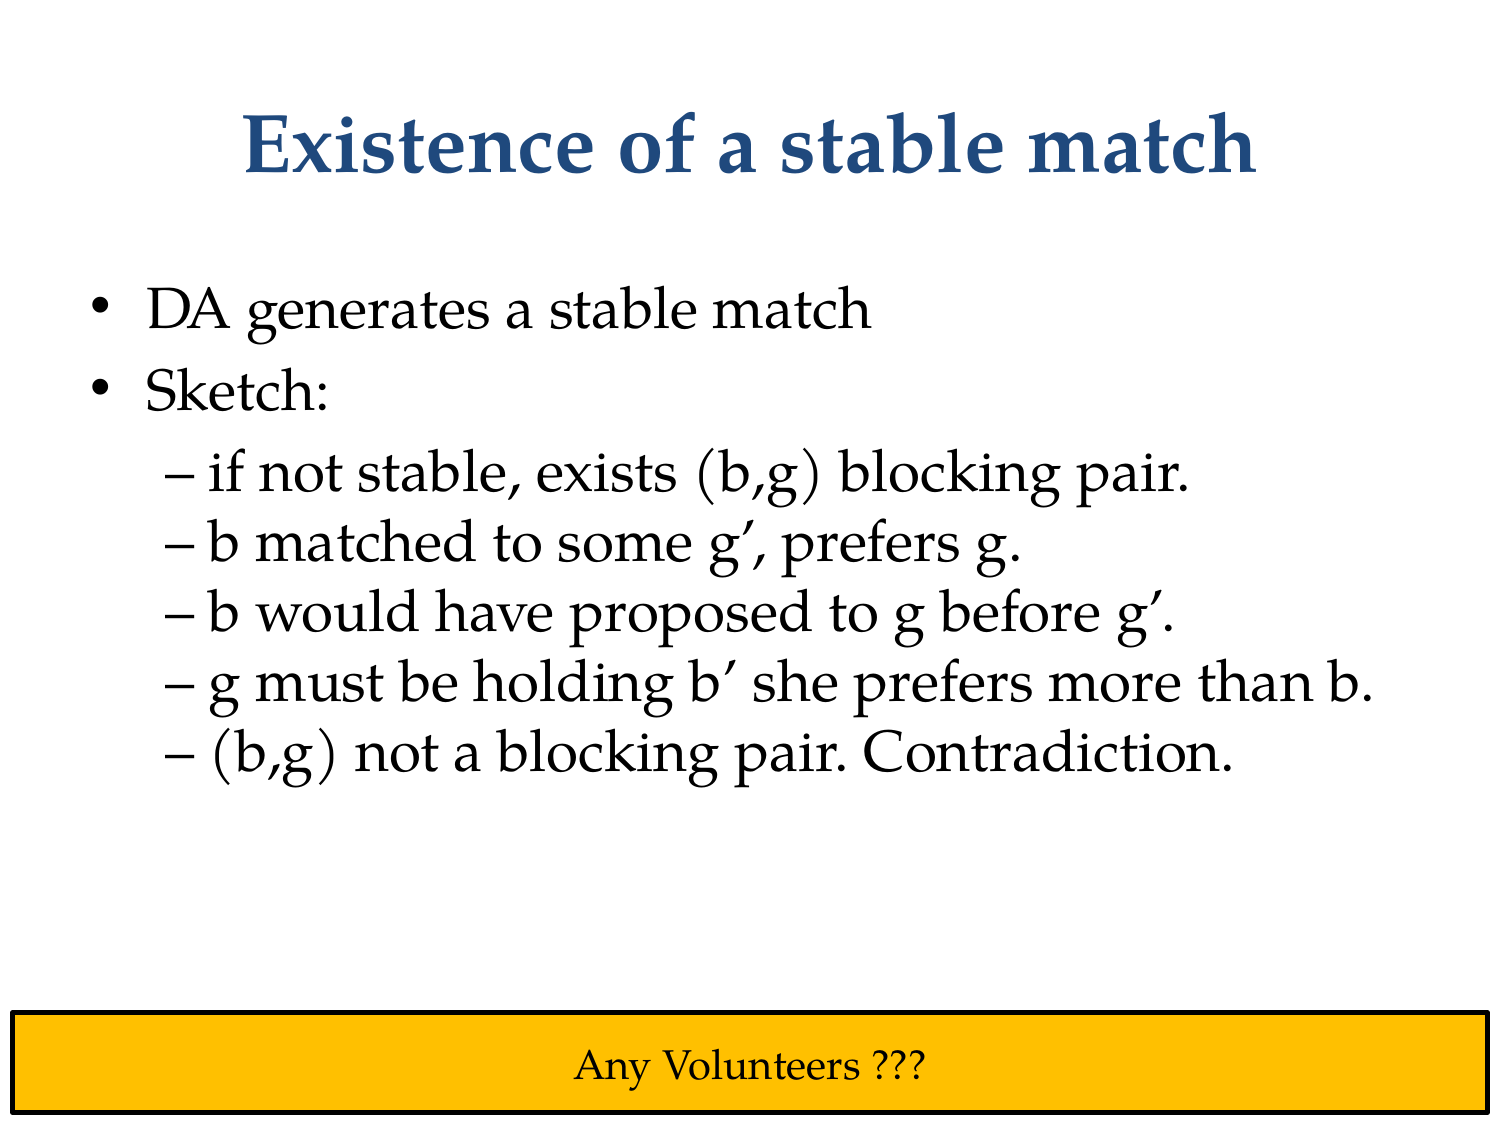

# Existence of a stable match
DA generates a stable match
Sketch:
– if not stable, exists (b,g) blocking pair.
– b matched to some g’, prefers g.
– b would have proposed to g before g’.
– g must be holding b’ she prefers more than b.
– (b,g) not a blocking pair. Contradiction.
Any Volunteers ???
4/29/2019
Zeng Yuxiang (yzengal@connect.ust.hk)
53